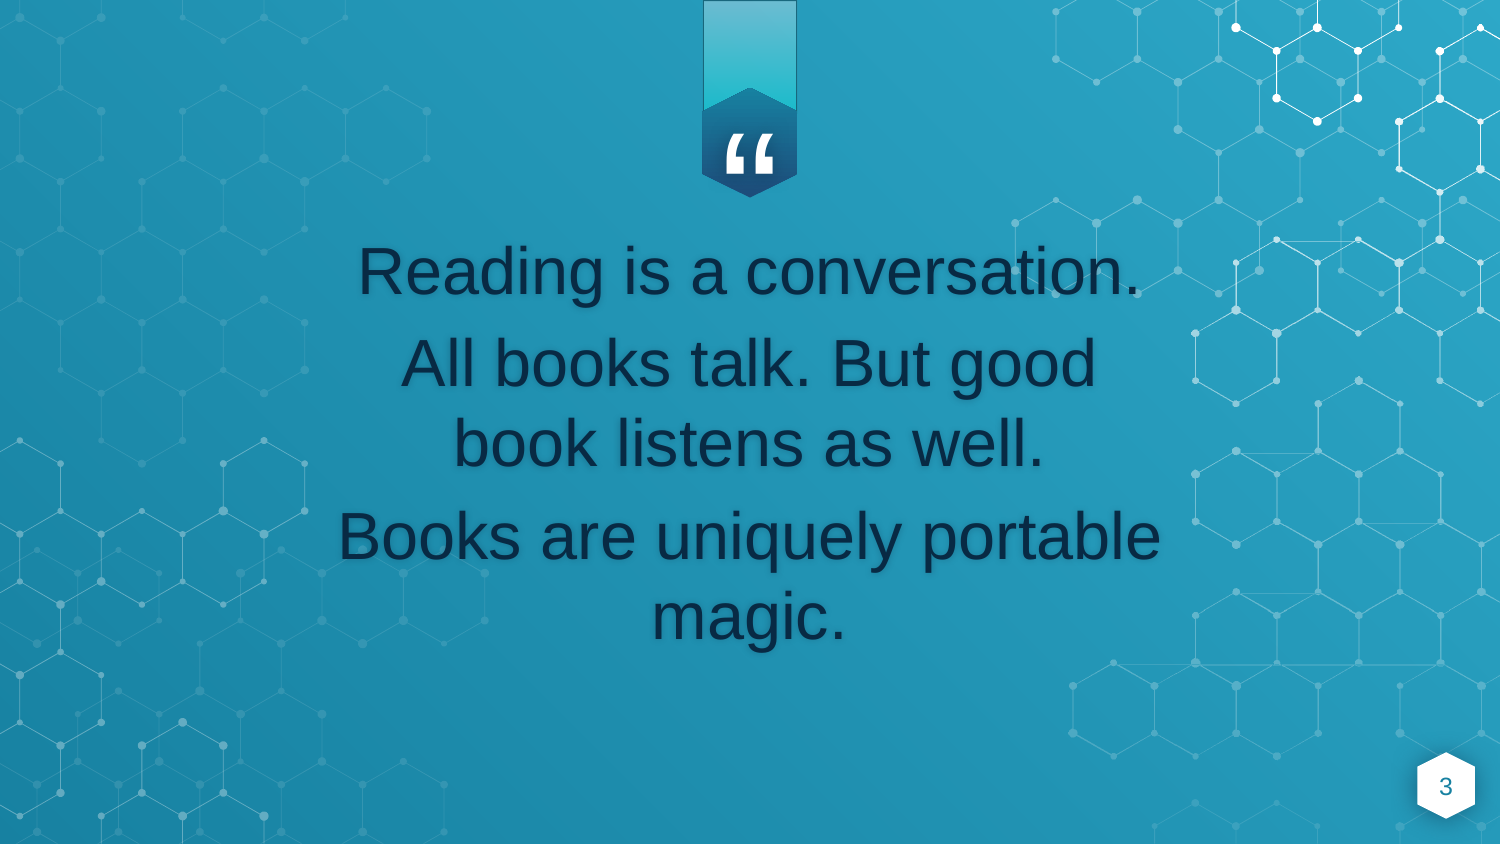

Reading is a conversation.
All books talk. But good book listens as well.
Books are uniquely portable magic.
3